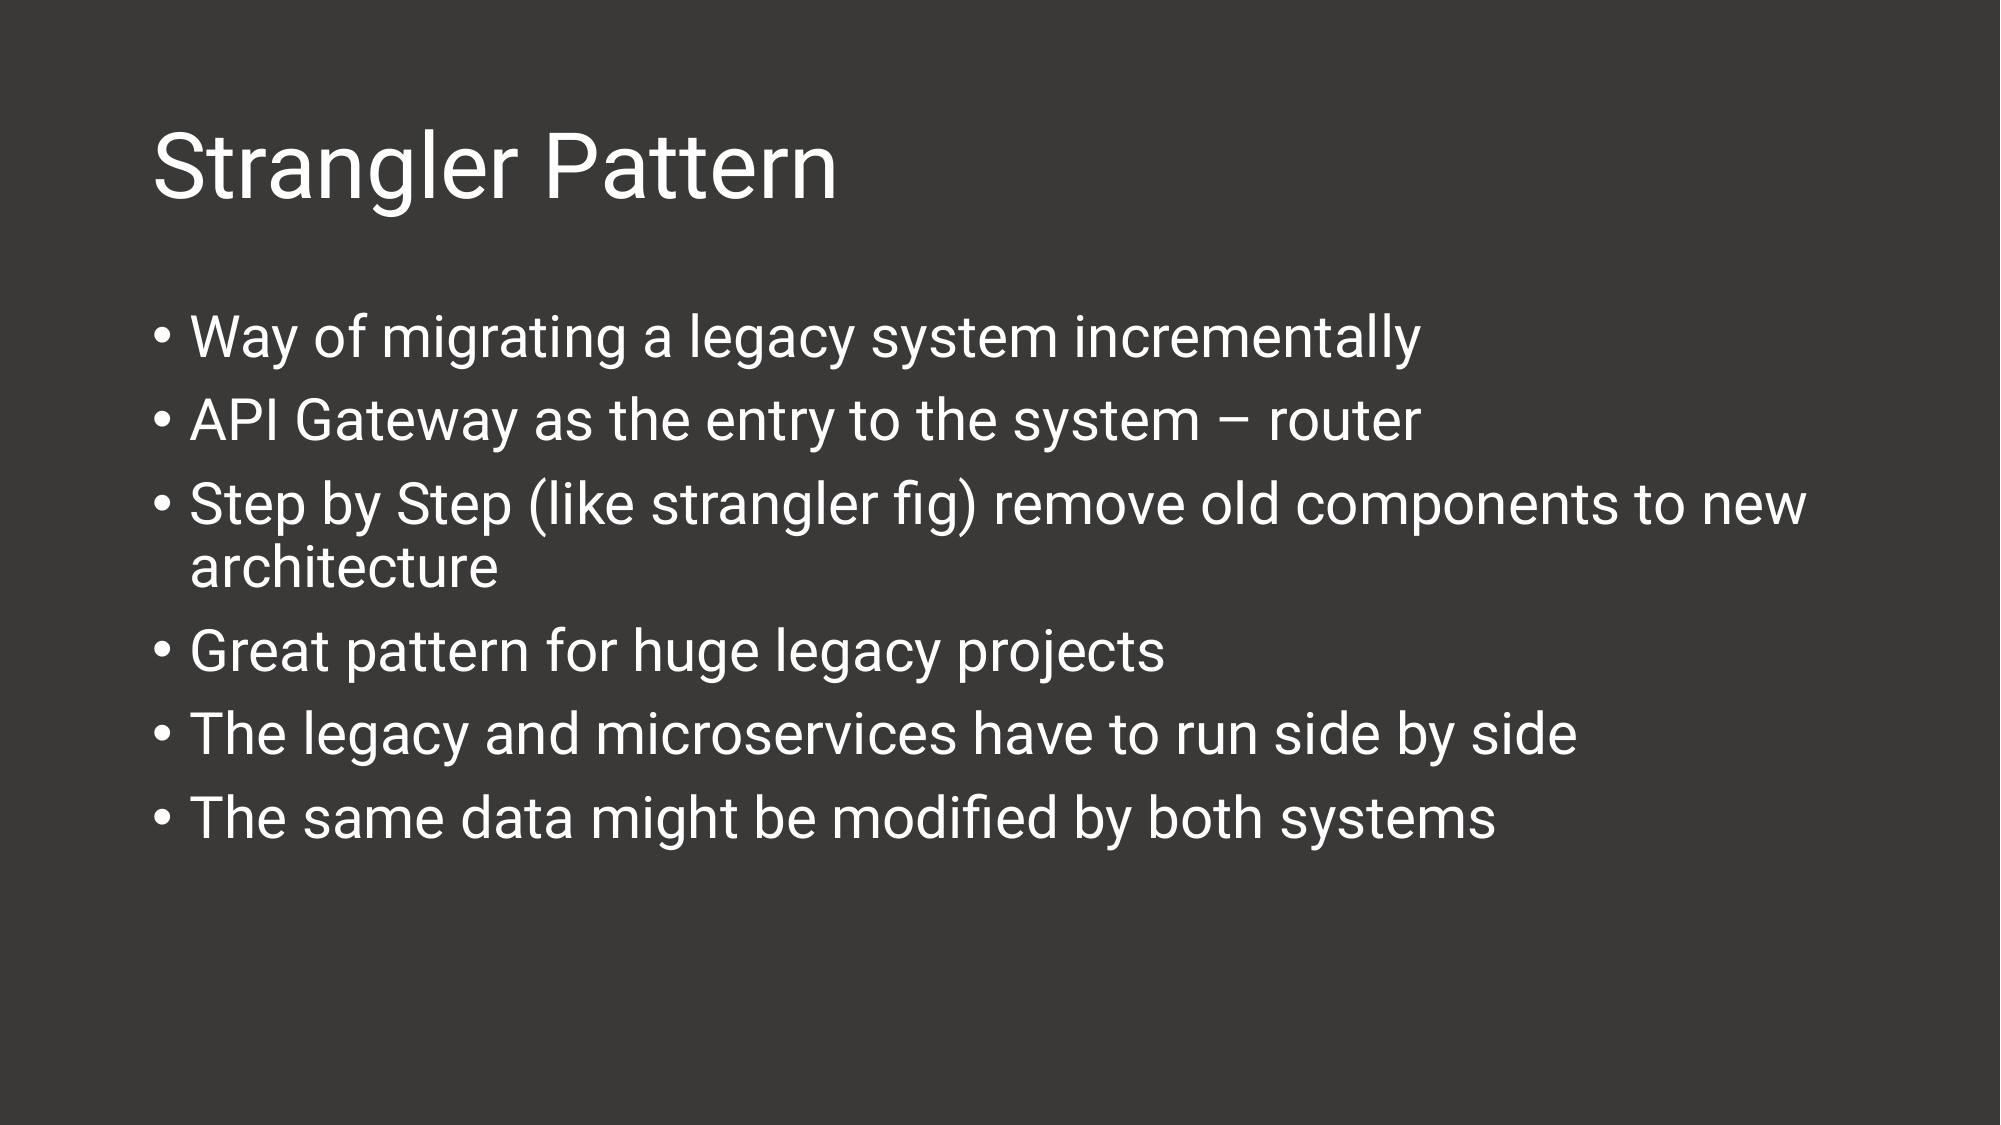

# Strangler Pattern
Way of migrating a legacy system incrementally
API Gateway as the entry to the system – router
Step by Step (like strangler fig) remove old components to new architecture
Great pattern for huge legacy projects
The legacy and microservices have to run side by side
The same data might be modified by both systems